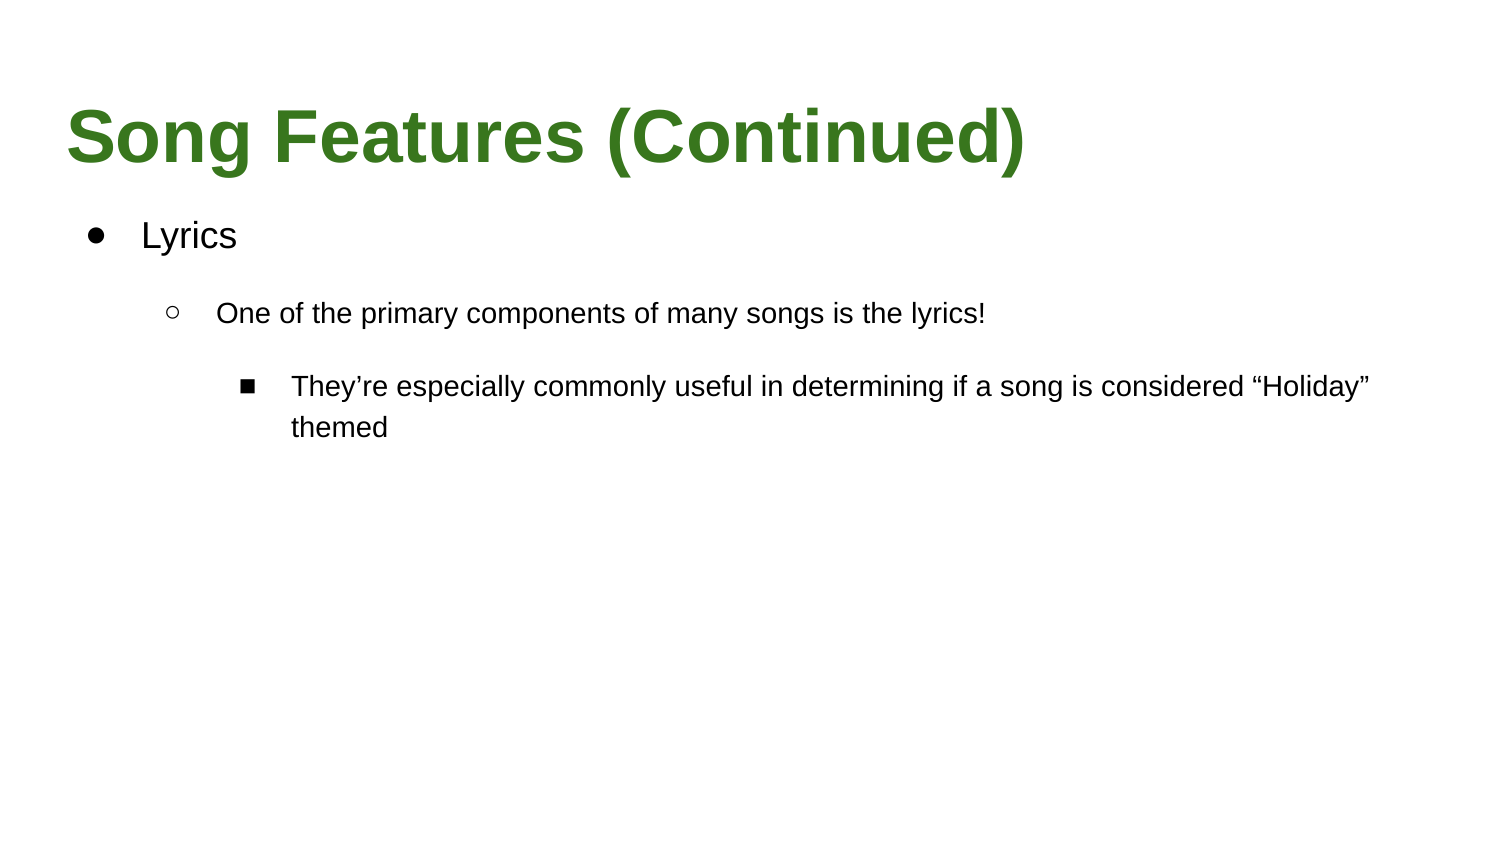

# Song Features (Continued)
Lyrics
One of the primary components of many songs is the lyrics!
They’re especially commonly useful in determining if a song is considered “Holiday” themed